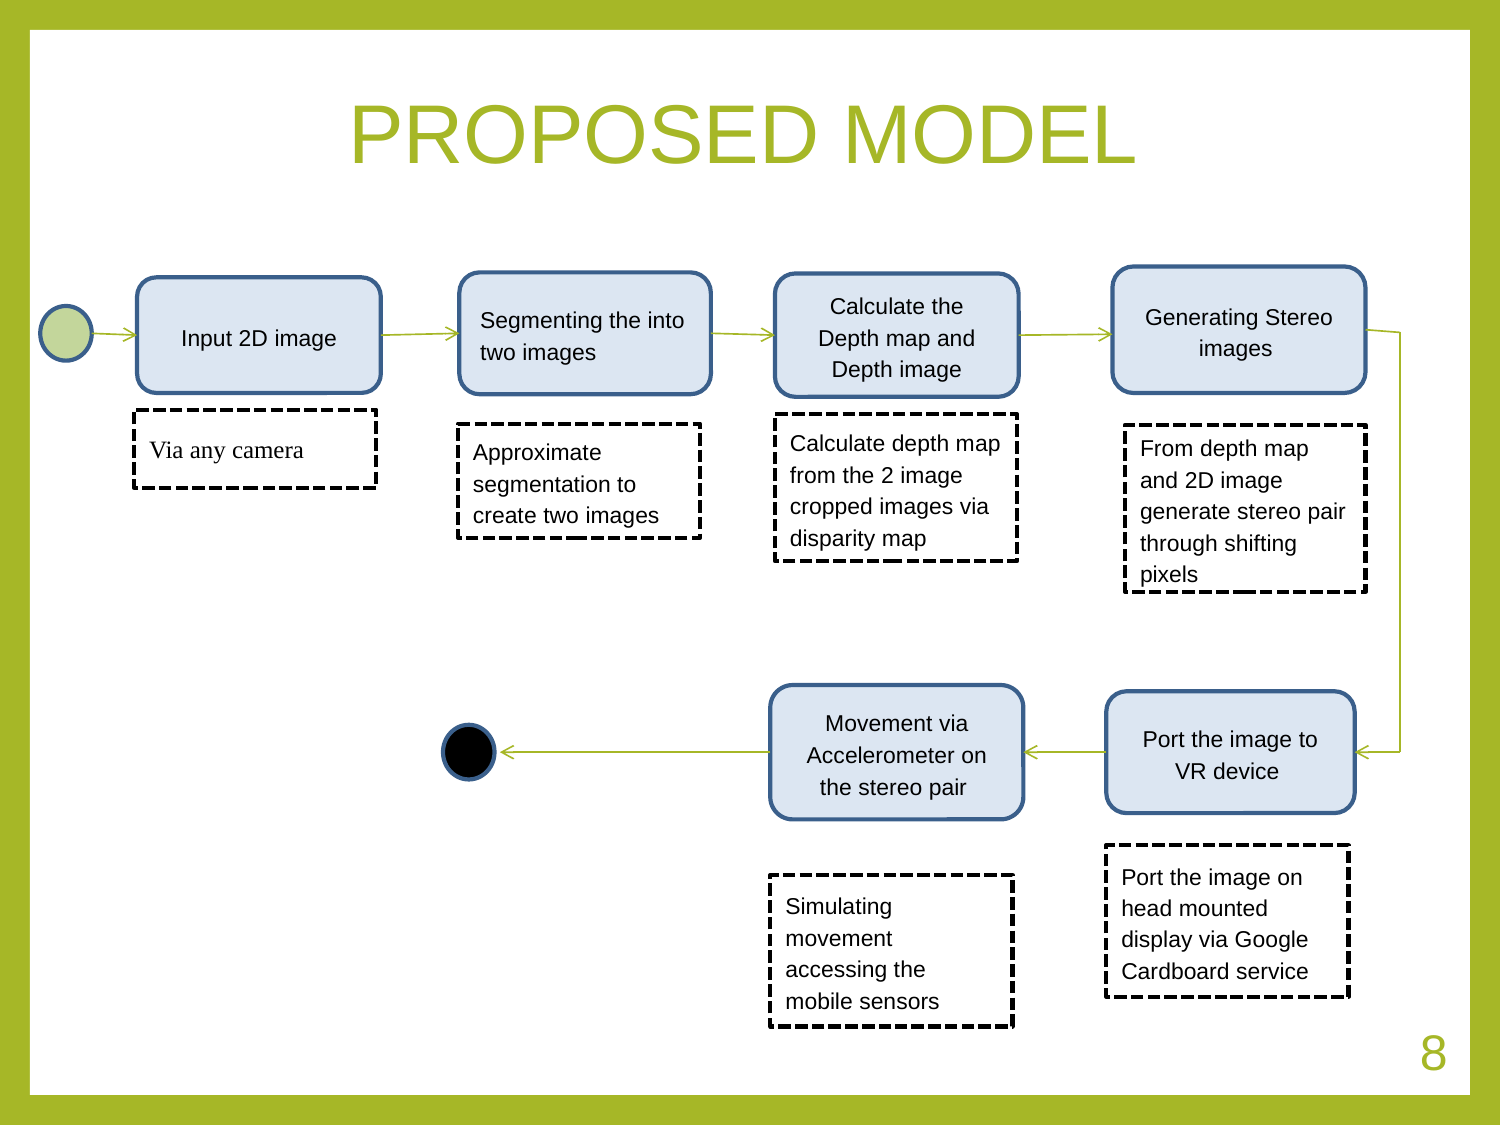

# PROPOSED MODEL

Generating Stereo images
Segmenting the into two images
Calculate the Depth map and Depth image
Input 2D image

Via any camera
Calculate depth map from the 2 image cropped images via disparity map
Approximate segmentation to create two images
From depth map and 2D image generate stereo pair through shifting pixels
Movement via Accelerometer on the stereo pair
Port the image to VR device

Port the image on head mounted display via Google Cardboard service
Simulating movement accessing the mobile sensors
8